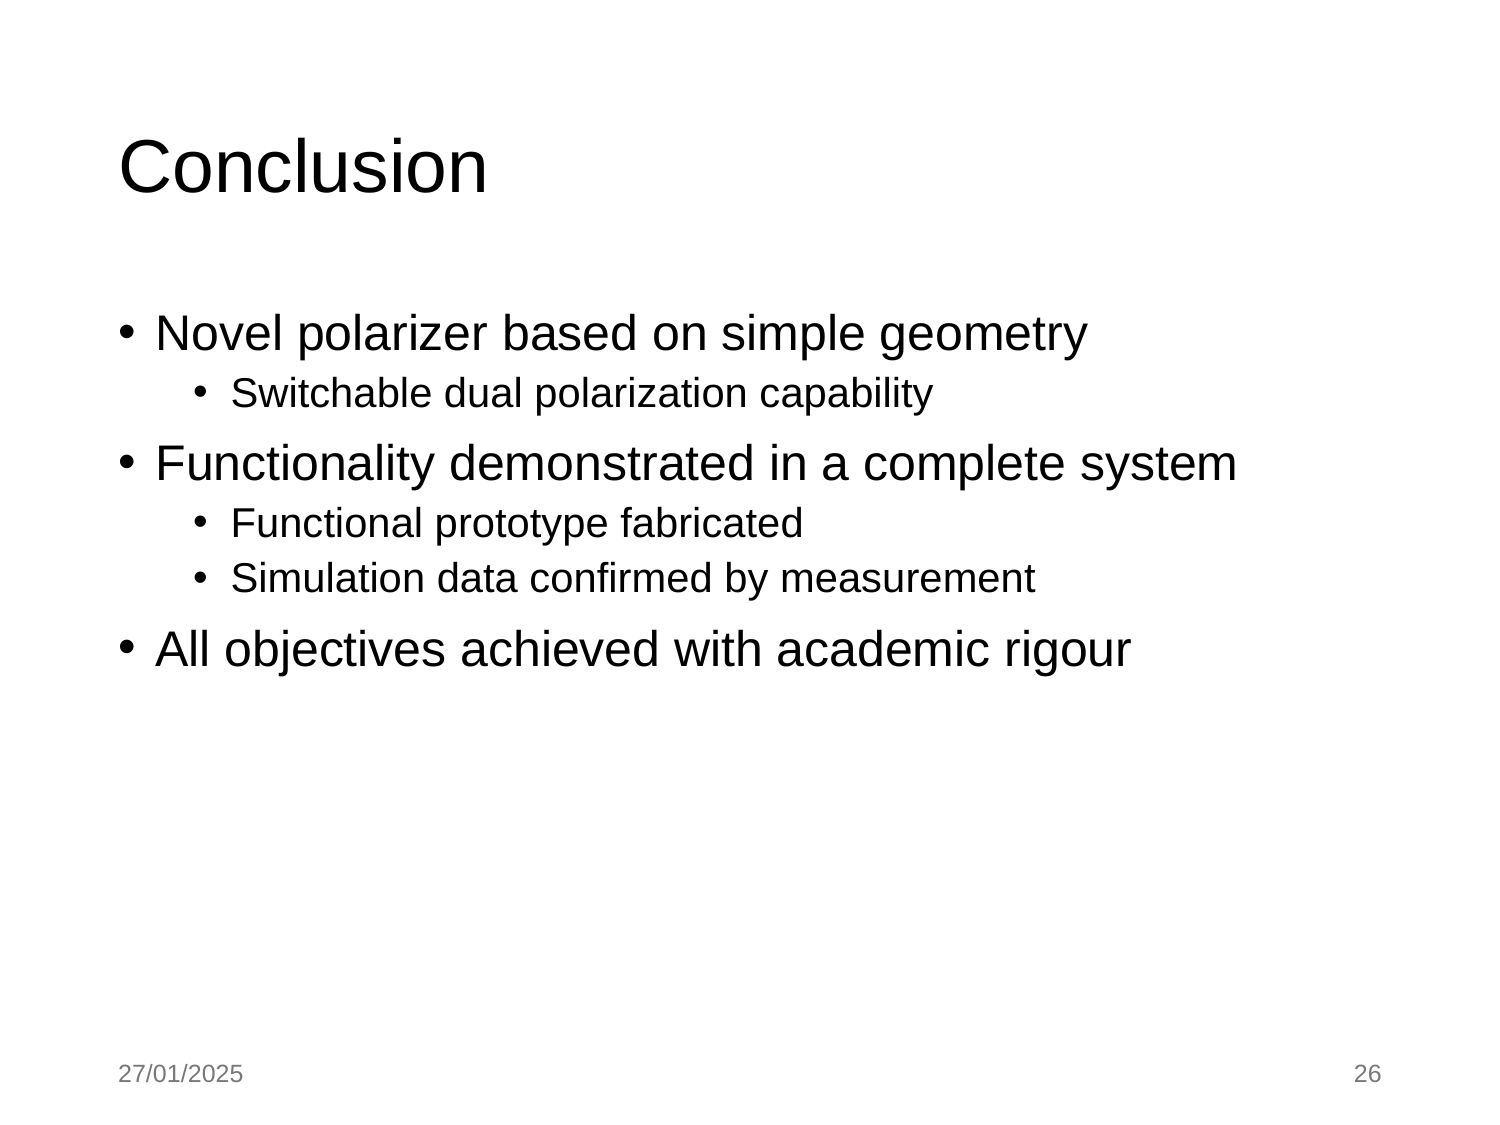

# Conclusion
Novel polarizer based on simple geometry
Switchable dual polarization capability
Functionality demonstrated in a complete system
Functional prototype fabricated
Simulation data confirmed by measurement
All objectives achieved with academic rigour
27/01/2025
26